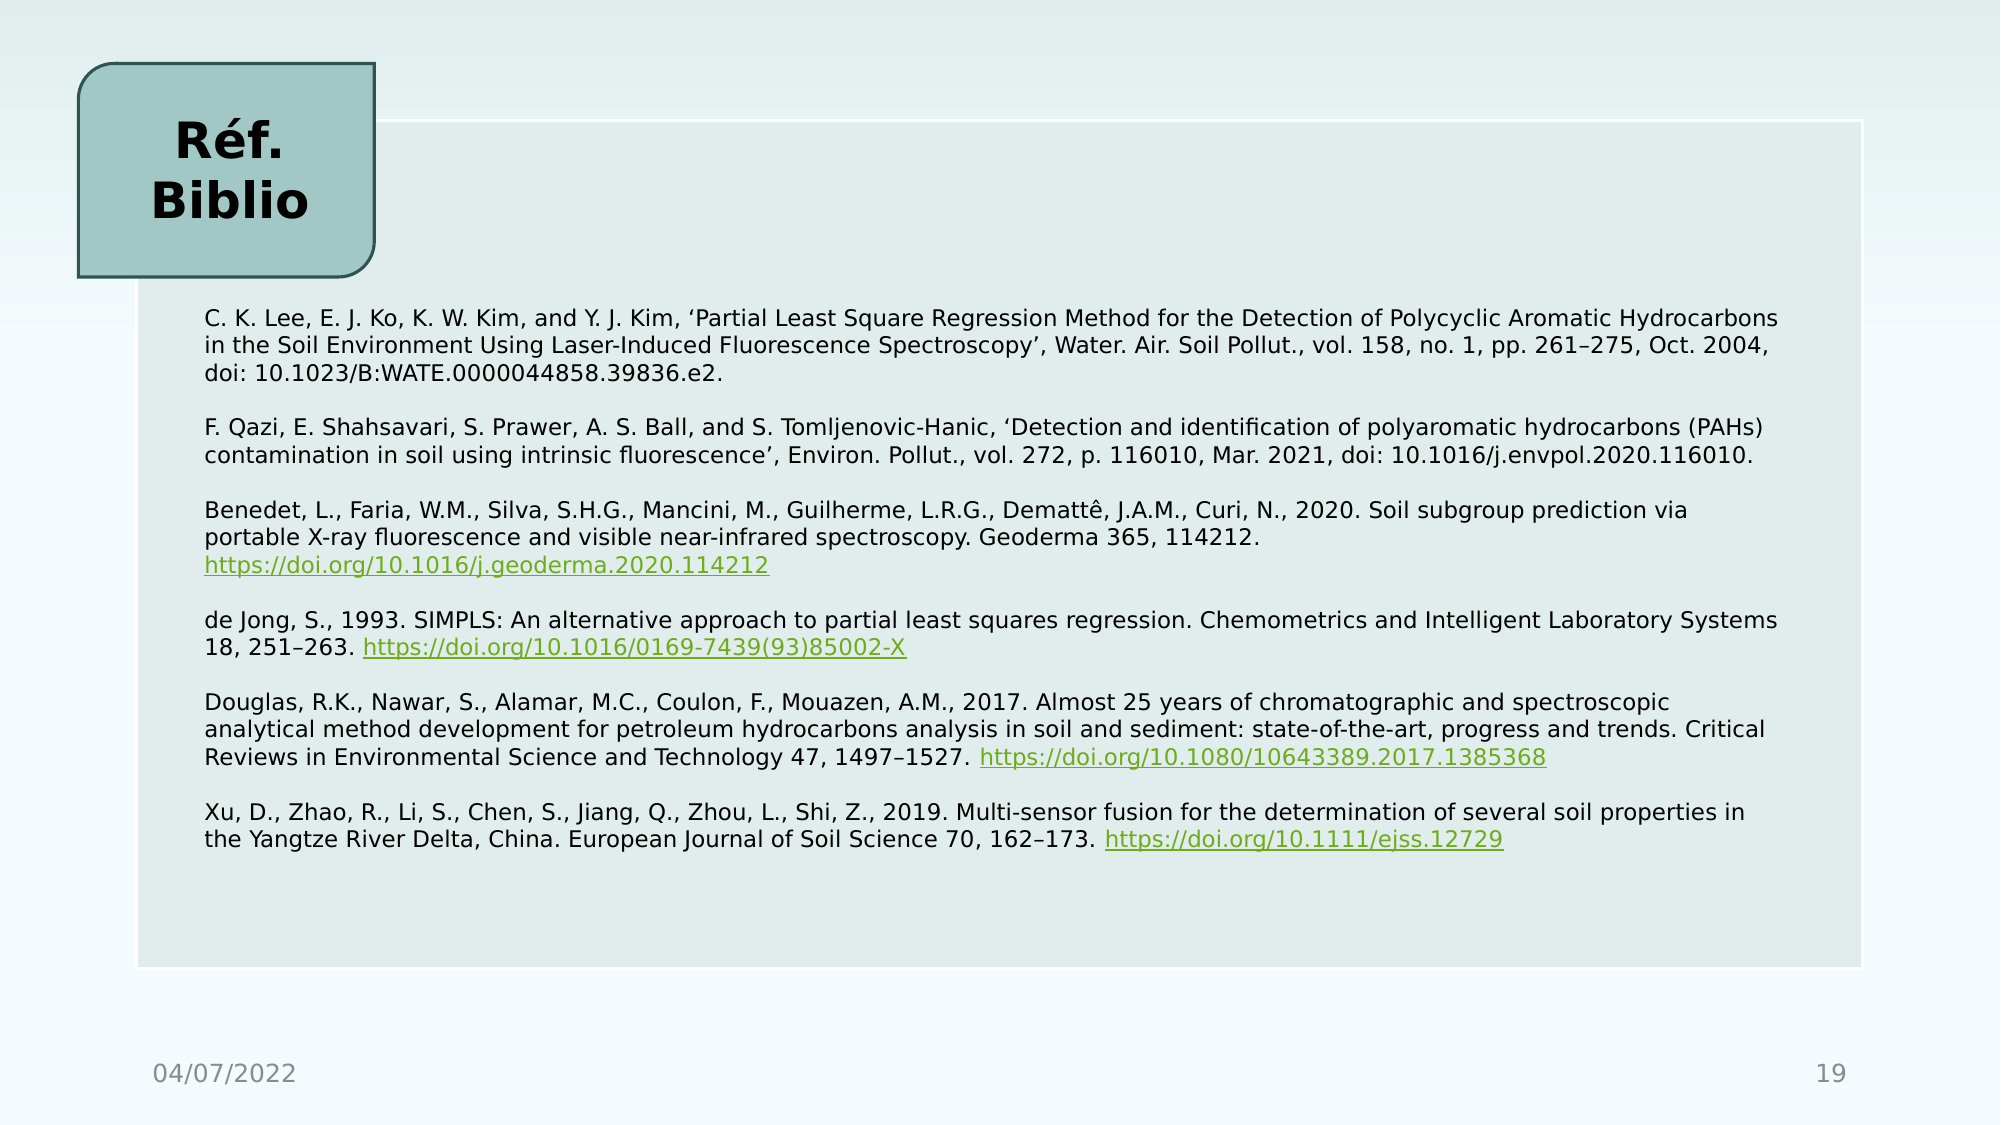

Réf. Biblio
C. K. Lee, E. J. Ko, K. W. Kim, and Y. J. Kim, ‘Partial Least Square Regression Method for the Detection of Polycyclic Aromatic Hydrocarbons in the Soil Environment Using Laser-Induced Fluorescence Spectroscopy’, Water. Air. Soil Pollut., vol. 158, no. 1, pp. 261–275, Oct. 2004, doi: 10.1023/B:WATE.0000044858.39836.e2.

F. Qazi, E. Shahsavari, S. Prawer, A. S. Ball, and S. Tomljenovic-Hanic, ‘Detection and identification of polyaromatic hydrocarbons (PAHs) contamination in soil using intrinsic fluorescence’, Environ. Pollut., vol. 272, p. 116010, Mar. 2021, doi: 10.1016/j.envpol.2020.116010.

Benedet, L., Faria, W.M., Silva, S.H.G., Mancini, M., Guilherme, L.R.G., Demattê, J.A.M., Curi, N., 2020. Soil subgroup prediction via portable X-ray fluorescence and visible near-infrared spectroscopy. Geoderma 365, 114212. https://doi.org/10.1016/j.geoderma.2020.114212

de Jong, S., 1993. SIMPLS: An alternative approach to partial least squares regression. Chemometrics and Intelligent Laboratory Systems 18, 251–263. https://doi.org/10.1016/0169-7439(93)85002-X

Douglas, R.K., Nawar, S., Alamar, M.C., Coulon, F., Mouazen, A.M., 2017. Almost 25 years of chromatographic and spectroscopic analytical method development for petroleum hydrocarbons analysis in soil and sediment: state-of-the-art, progress and trends. Critical Reviews in Environmental Science and Technology 47, 1497–1527. https://doi.org/10.1080/10643389.2017.1385368

Xu, D., Zhao, R., Li, S., Chen, S., Jiang, Q., Zhou, L., Shi, Z., 2019. Multi-sensor fusion for the determination of several soil properties in the Yangtze River Delta, China. European Journal of Soil Science 70, 162–173. https://doi.org/10.1111/ejss.12729
04/07/2022
19